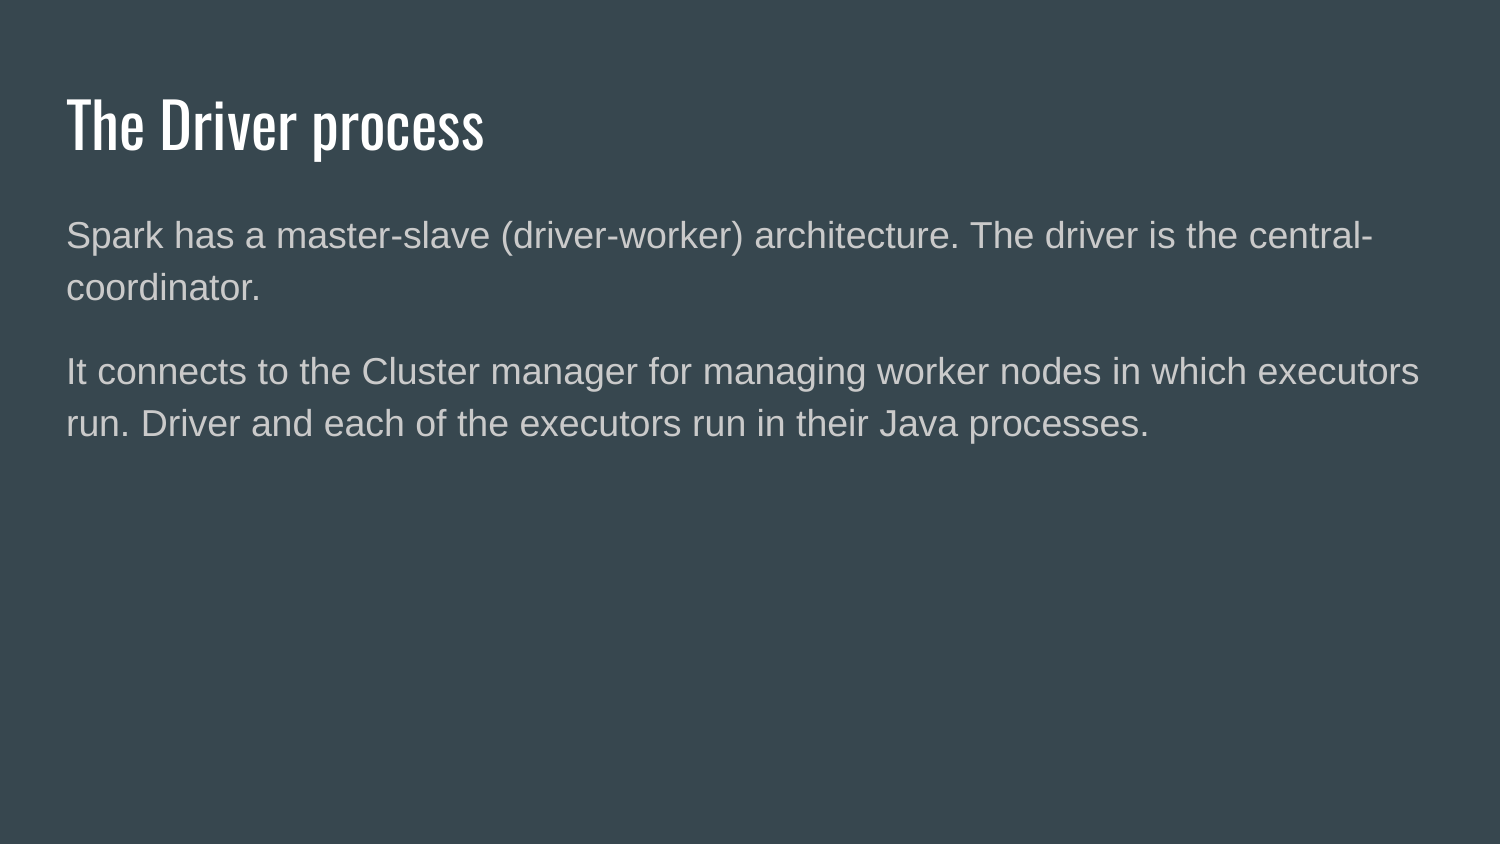

# The Driver process
Spark has a master-slave (driver-worker) architecture. The driver is the central-coordinator.
It connects to the Cluster manager for managing worker nodes in which executors run. Driver and each of the executors run in their Java processes.